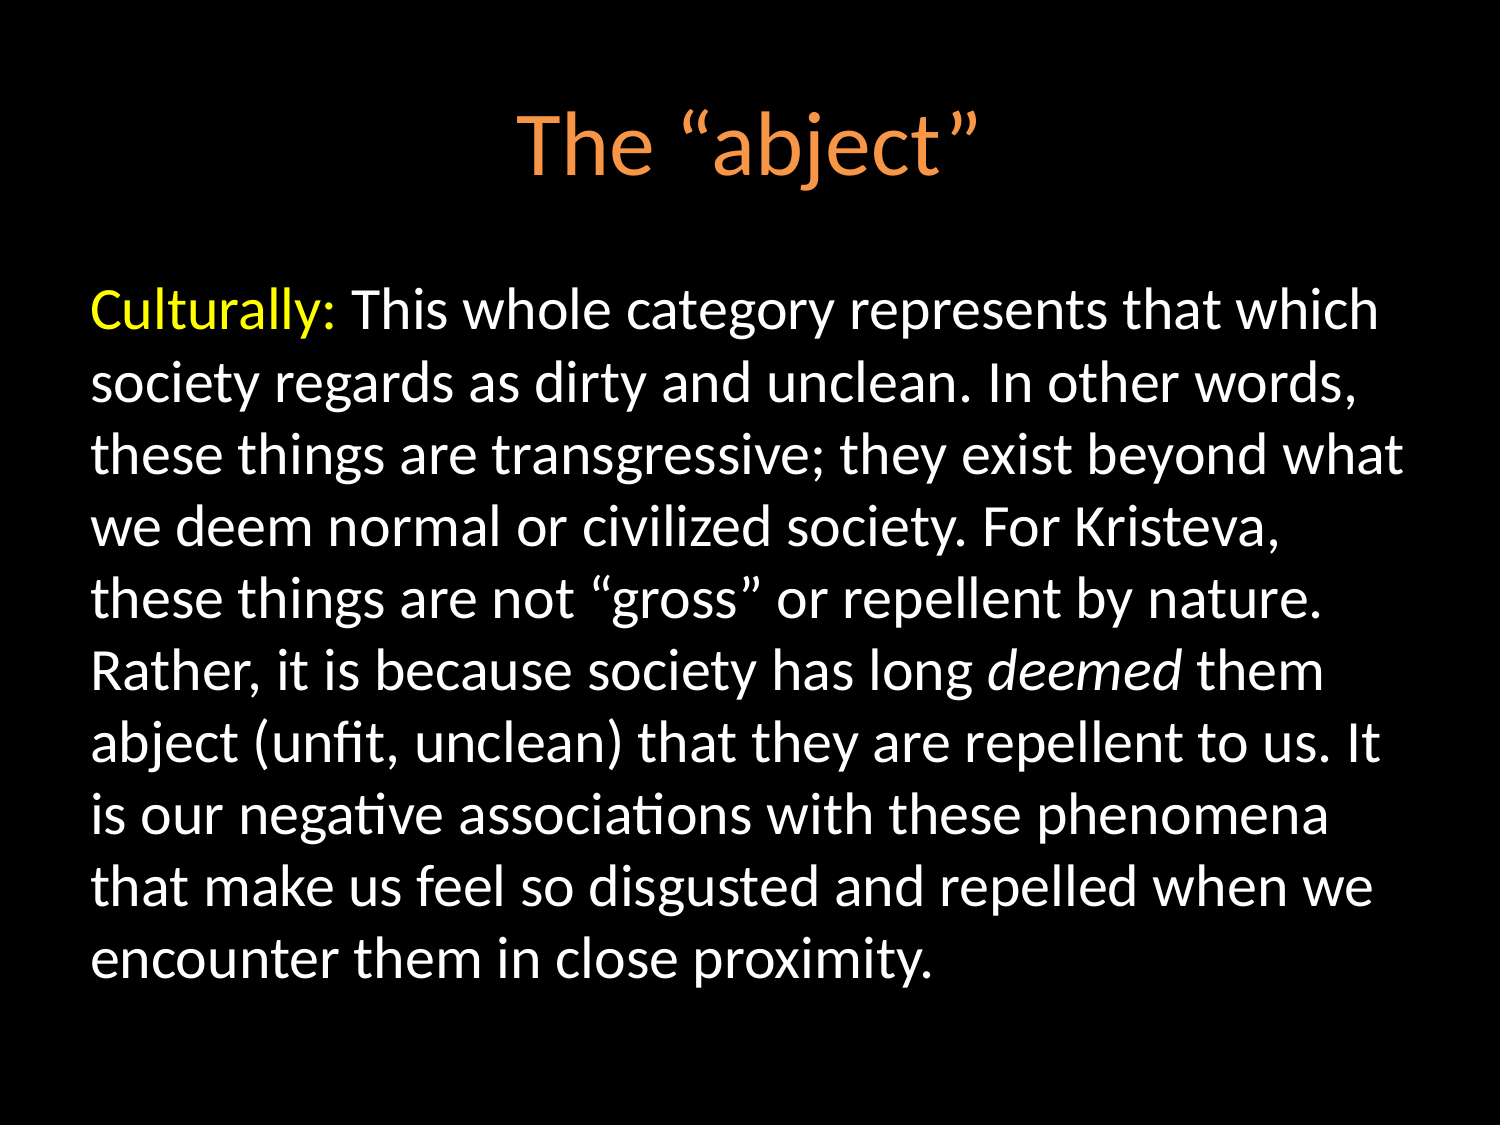

# The “abject”
Culturally: This whole category represents that which society regards as dirty and unclean. In other words, these things are transgressive; they exist beyond what we deem normal or civilized society. For Kristeva, these things are not “gross” or repellent by nature. Rather, it is because society has long deemed them abject (unfit, unclean) that they are repellent to us. It is our negative associations with these phenomena that make us feel so disgusted and repelled when we encounter them in close proximity.